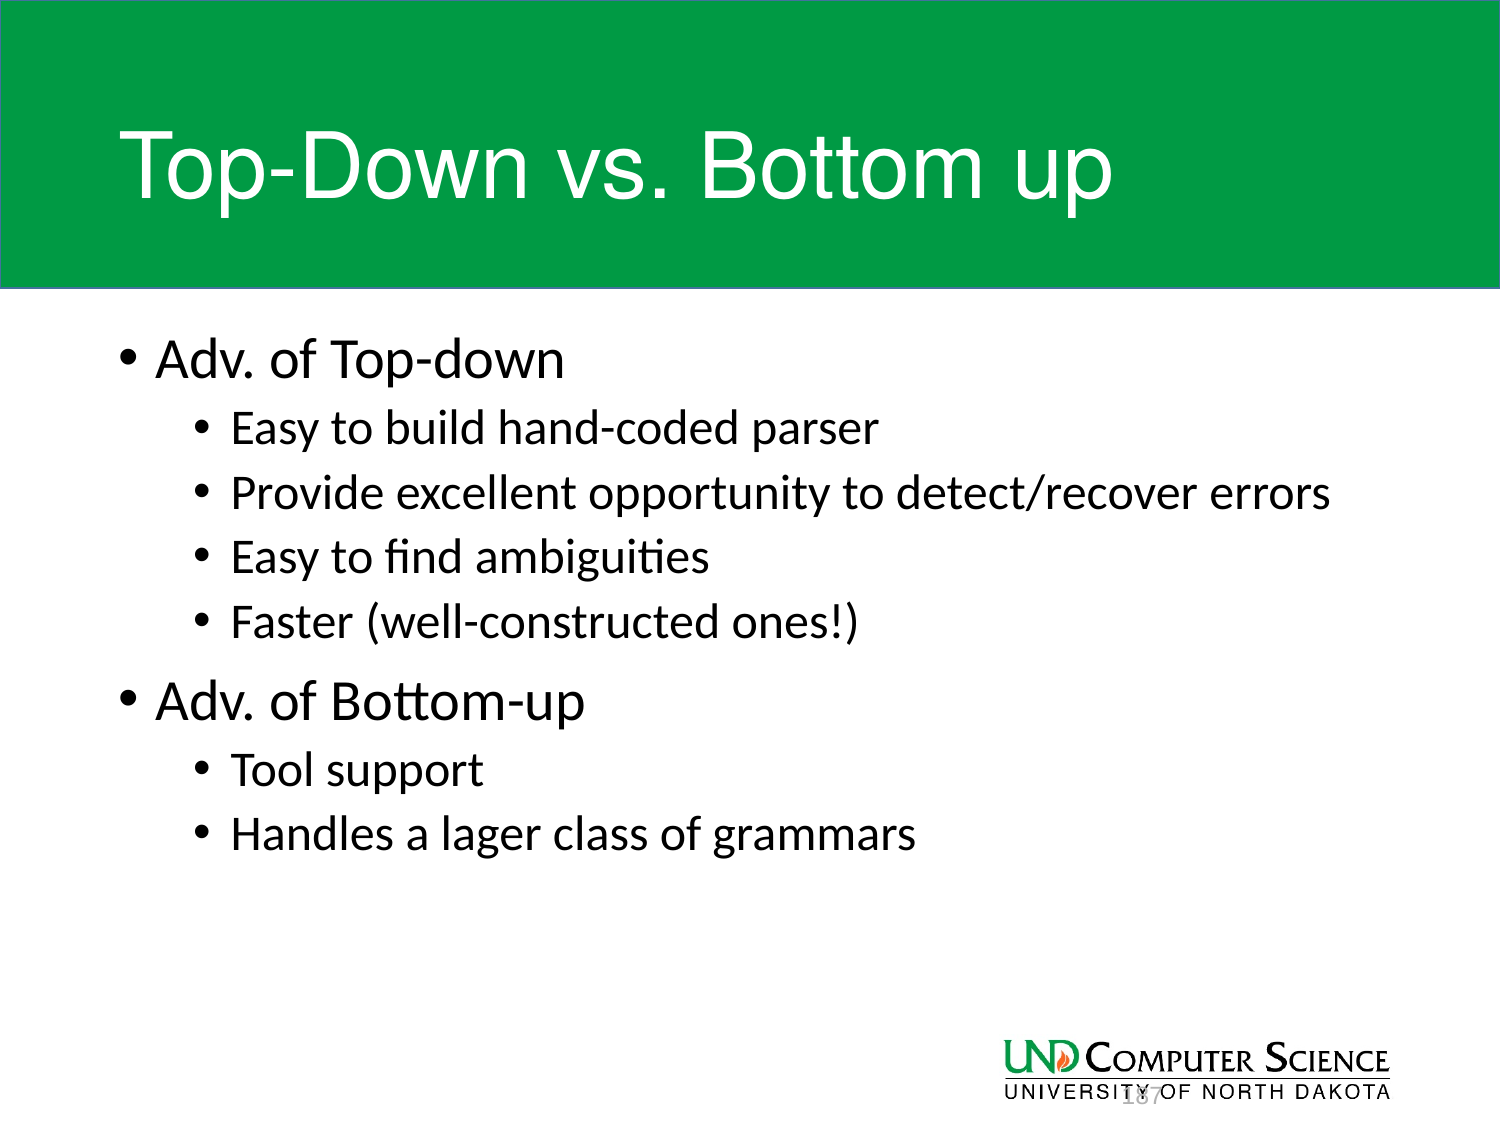

# Top-Down vs. Bottom up
Adv. of Top-down
Easy to build hand-coded parser
Provide excellent opportunity to detect/recover errors
Easy to find ambiguities
Faster (well-constructed ones!)
Adv. of Bottom-up
Tool support
Handles a lager class of grammars

187